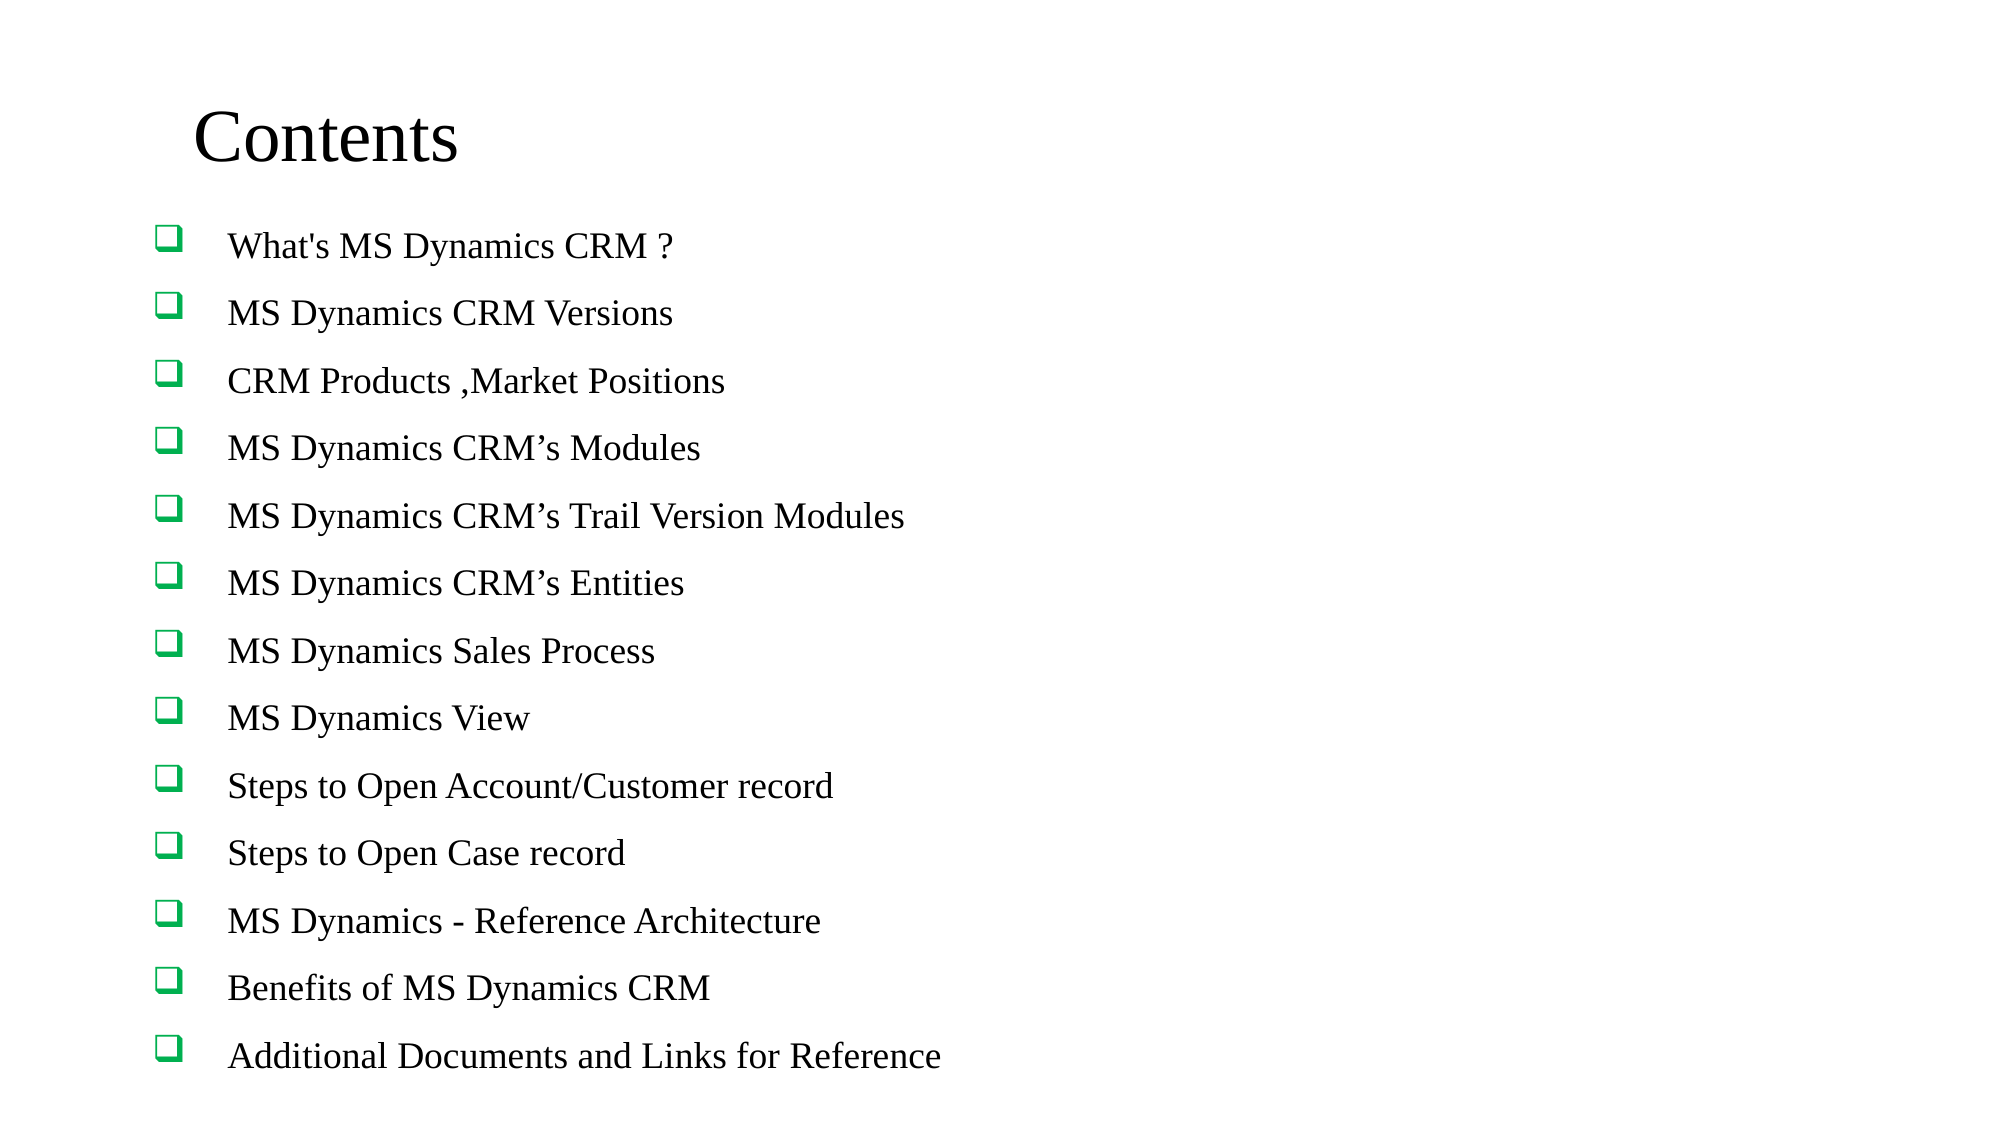

Contents
What's MS Dynamics CRM ?
MS Dynamics CRM Versions
CRM Products ,Market Positions
MS Dynamics CRM’s Modules
MS Dynamics CRM’s Trail Version Modules
MS Dynamics CRM’s Entities
MS Dynamics Sales Process
MS Dynamics View
Steps to Open Account/Customer record
Steps to Open Case record
MS Dynamics - Reference Architecture
Benefits of MS Dynamics CRM
Additional Documents and Links for Reference